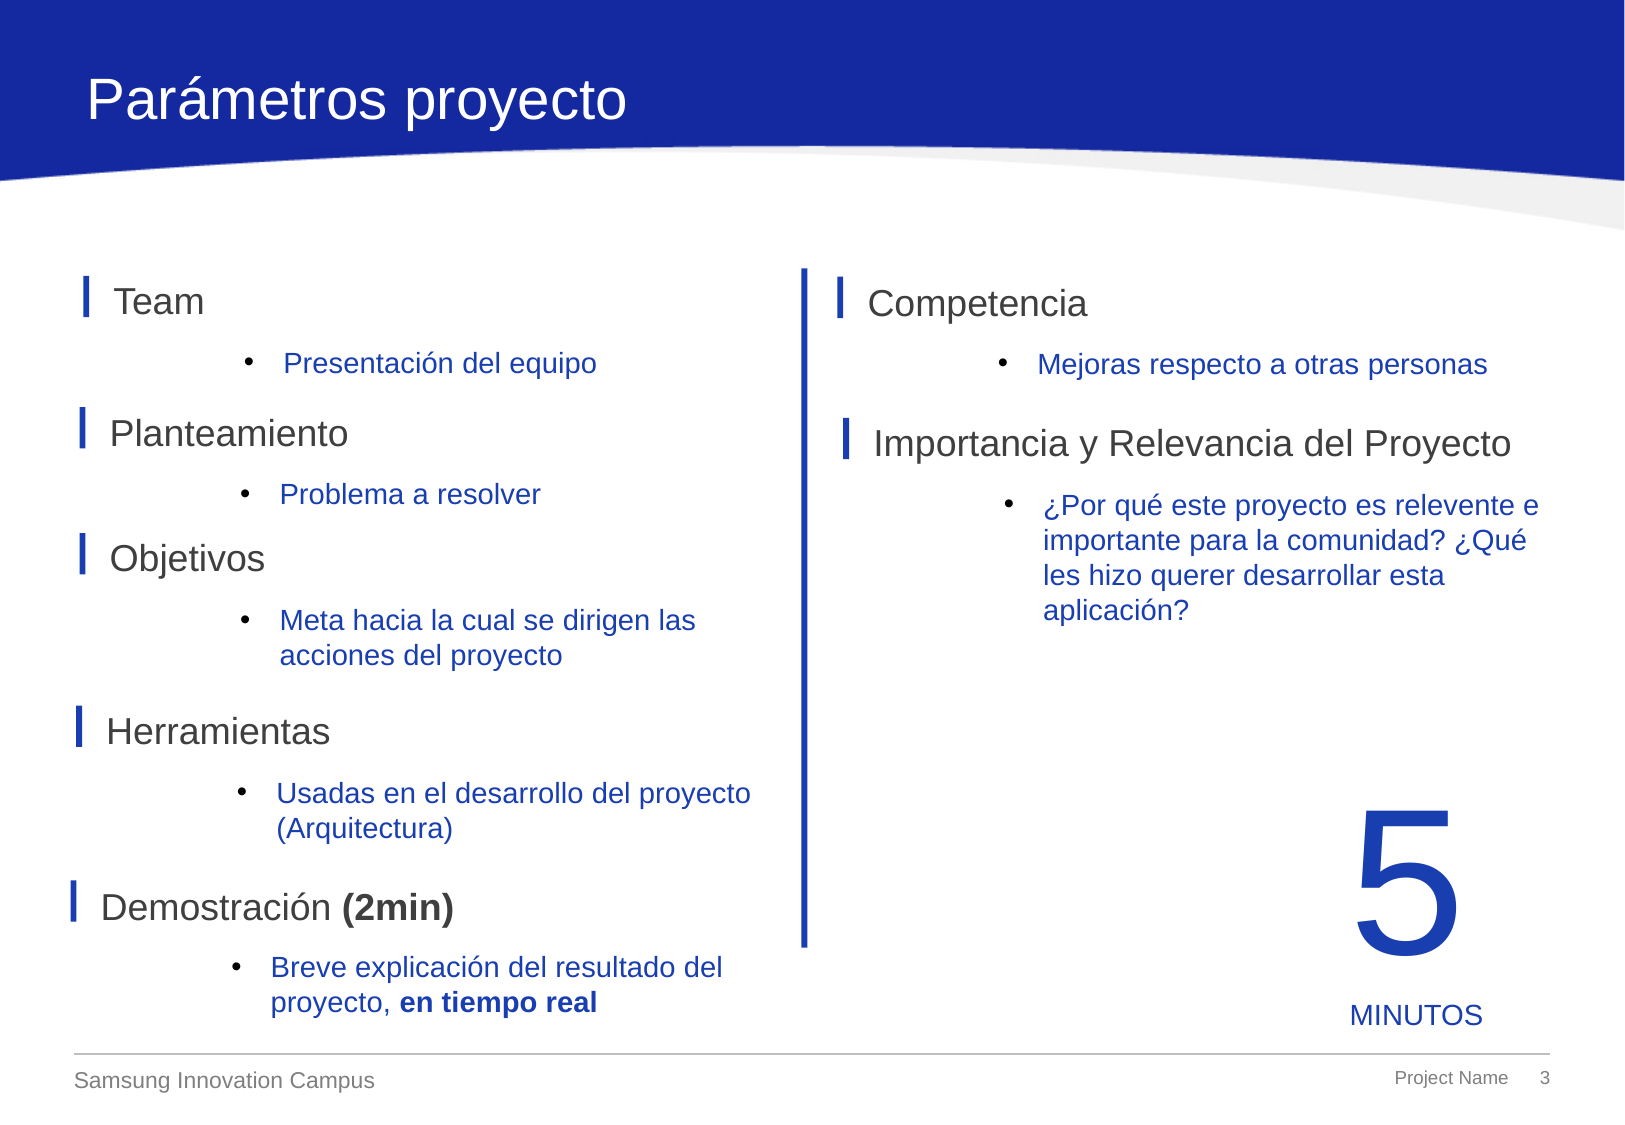

Parámetros proyecto

Team
Presentación del equipo

Competencia
Mejoras respecto a otras personas

Planteamiento
Problema a resolver

Importancia y Relevancia del Proyecto
¿Por qué este proyecto es relevente e importante para la comunidad? ¿Qué les hizo querer desarrollar esta aplicación?

Objetivos
Meta hacia la cual se dirigen las acciones del proyecto

Herramientas
Usadas en el desarrollo del proyecto (Arquitectura)
5

Demostración (2min)
Breve explicación del resultado del proyecto, en tiempo real
MINUTOS